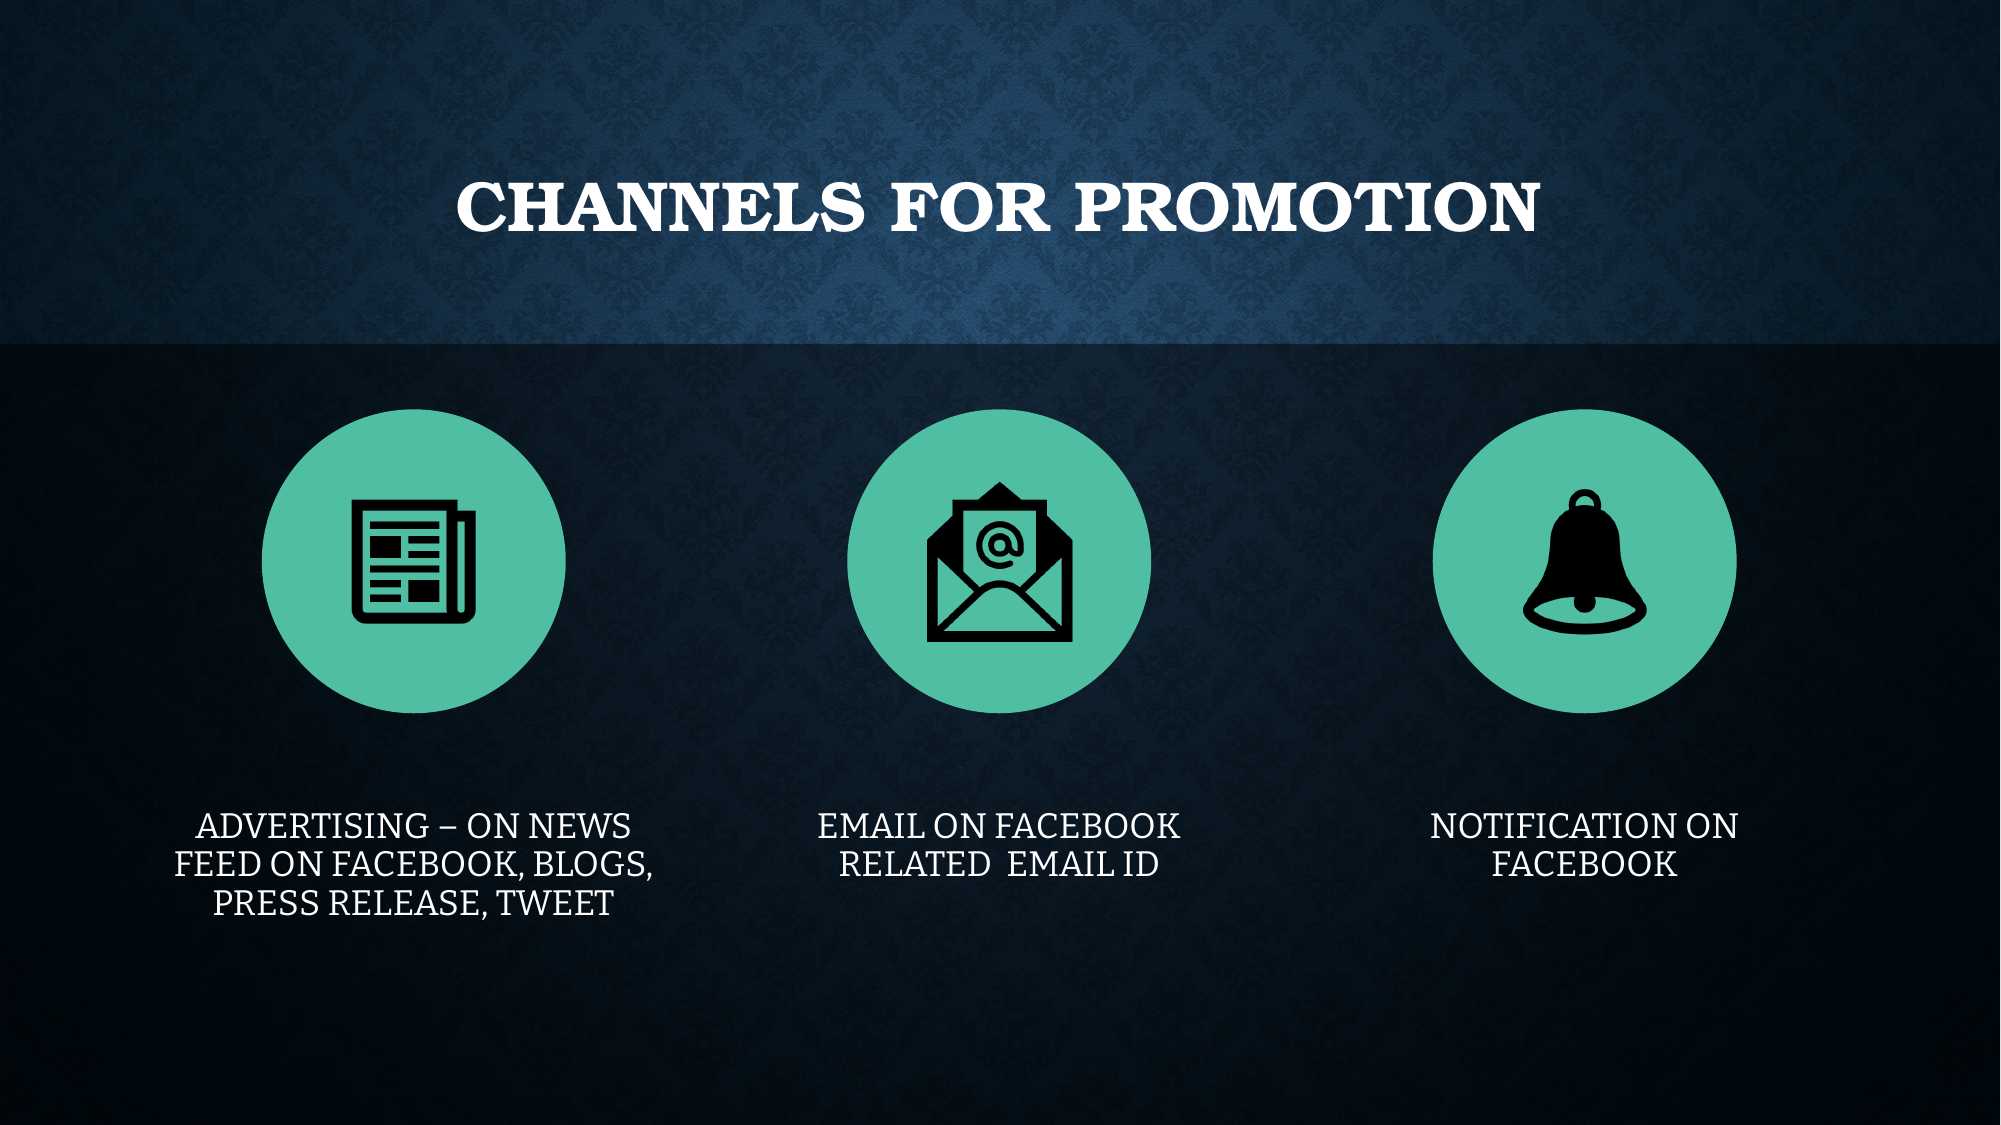

# CHANNELS FOR PROMOTION

ADVERTISING – on news feed on facebook, BLOGS, PRESS RELEASE, TWEET
Email on facebook related  email ID
Notification on facebook